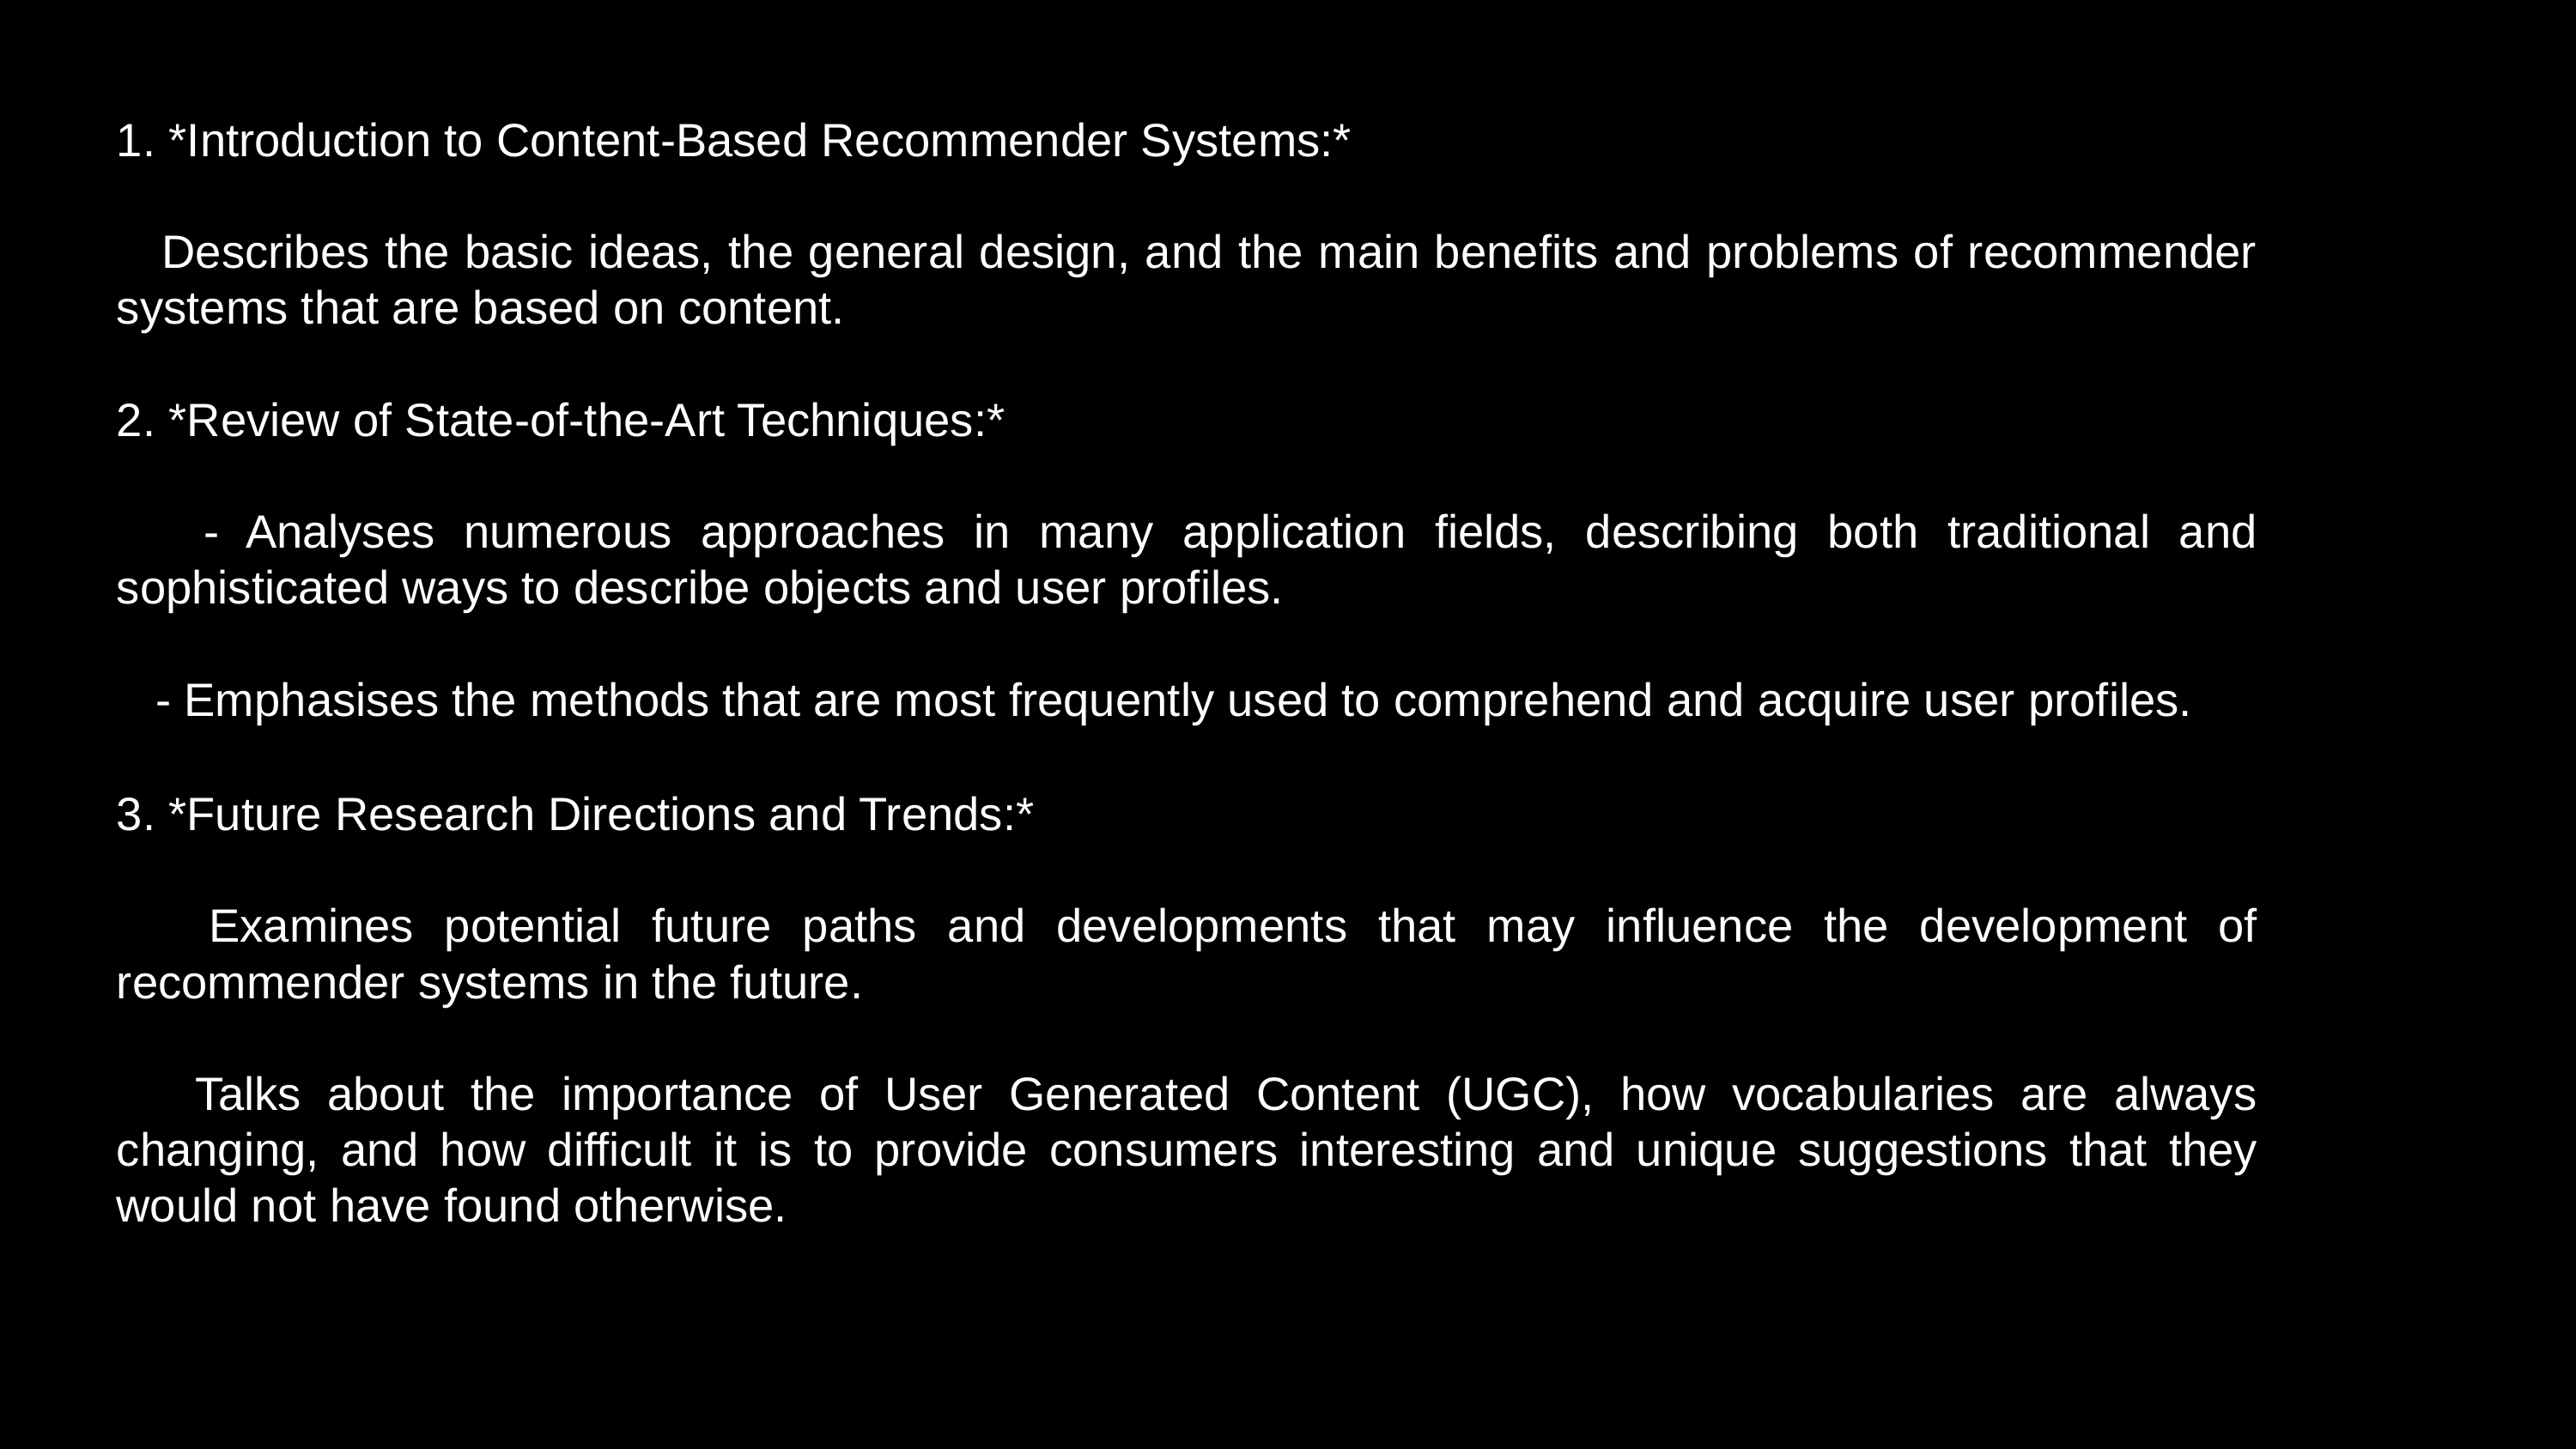

1. *Introduction to Content-Based Recommender Systems:*

   Describes the basic ideas, the general design, and the main benefits and problems of recommender systems that are based on content.

2. *Review of State-of-the-Art Techniques:*

   - Analyses numerous approaches in many application fields, describing both traditional and sophisticated ways to describe objects and user profiles.

   - Emphasises the methods that are most frequently used to comprehend and acquire user profiles.

3. *Future Research Directions and Trends:*

   Examines potential future paths and developments that may influence the development of recommender systems in the future.

   Talks about the importance of User Generated Content (UGC), how vocabularies are always changing, and how difficult it is to provide consumers interesting and unique suggestions that they would not have found otherwise.